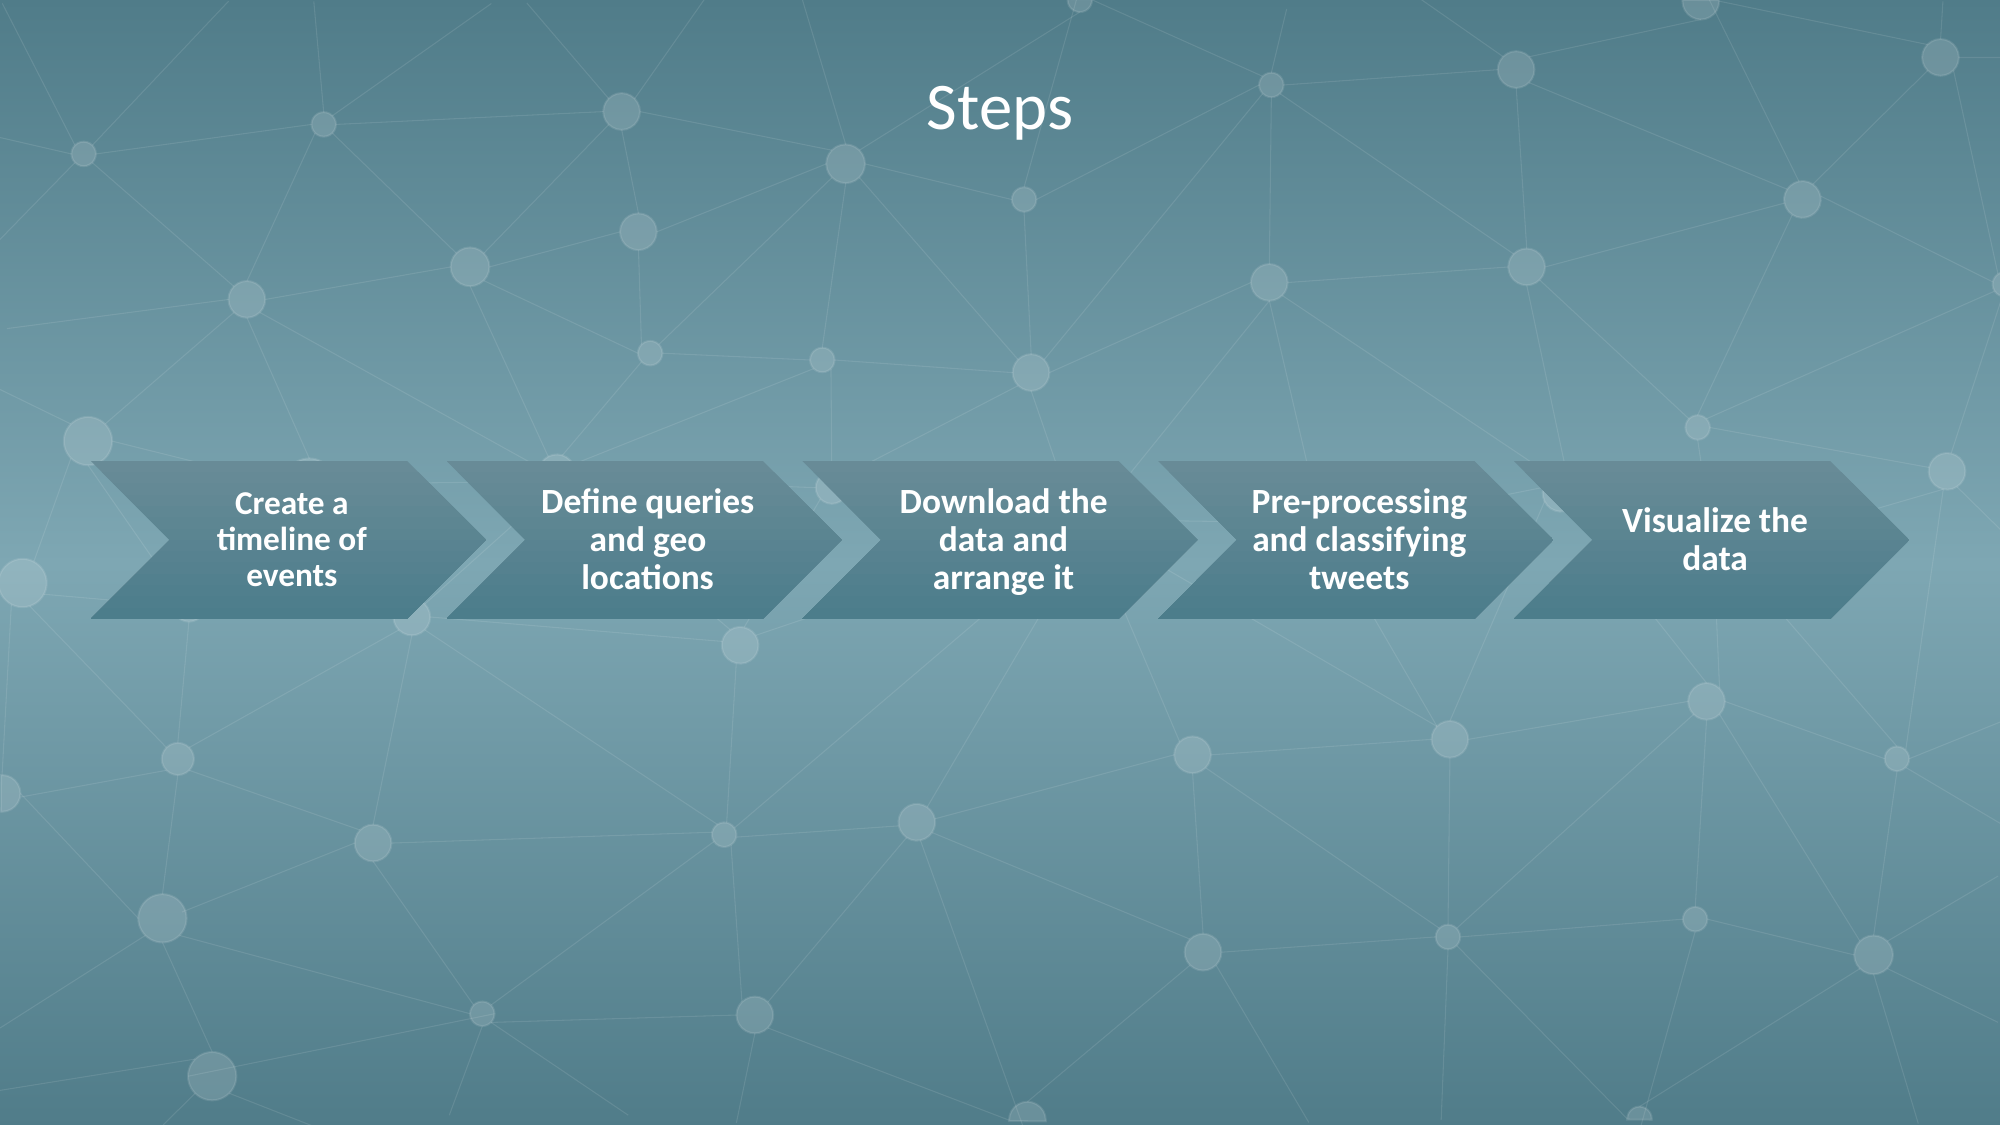

Steps
Create a timeline of events
Define queries and geo locations
Download the data and arrange it
Pre-processing and classifying tweets
Visualize the data